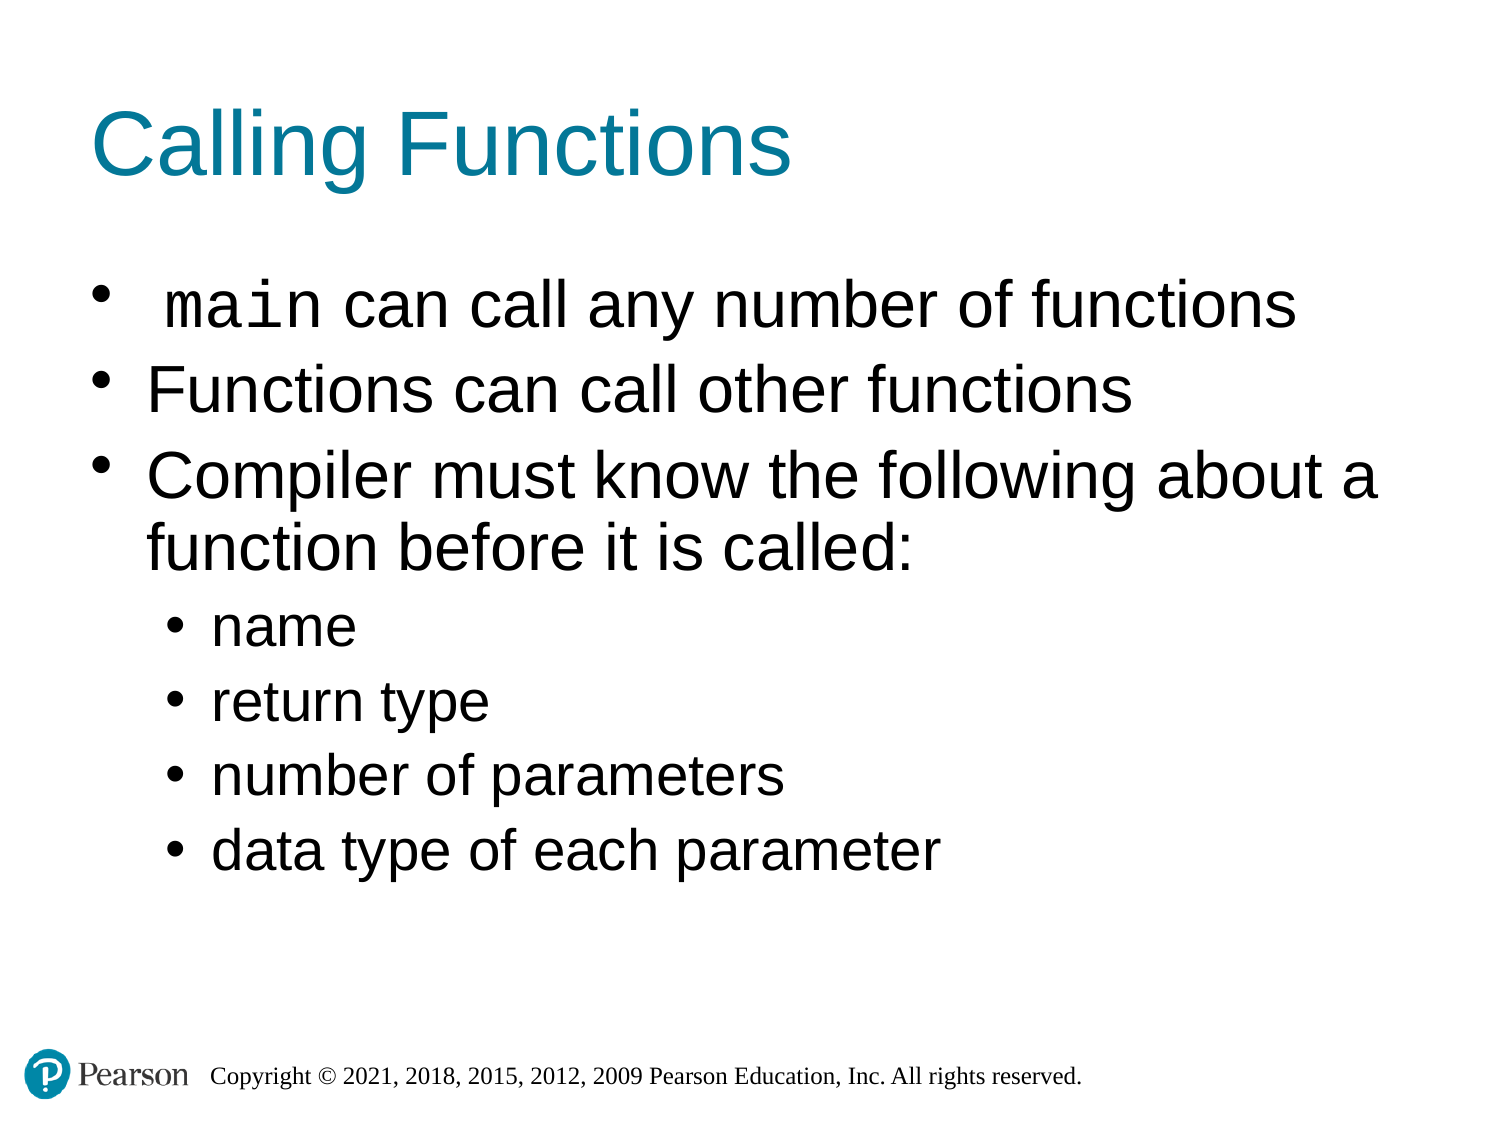

# Calling Functions
 main can call any number of functions
Functions can call other functions
Compiler must know the following about a function before it is called:
name
return type
number of parameters
data type of each parameter